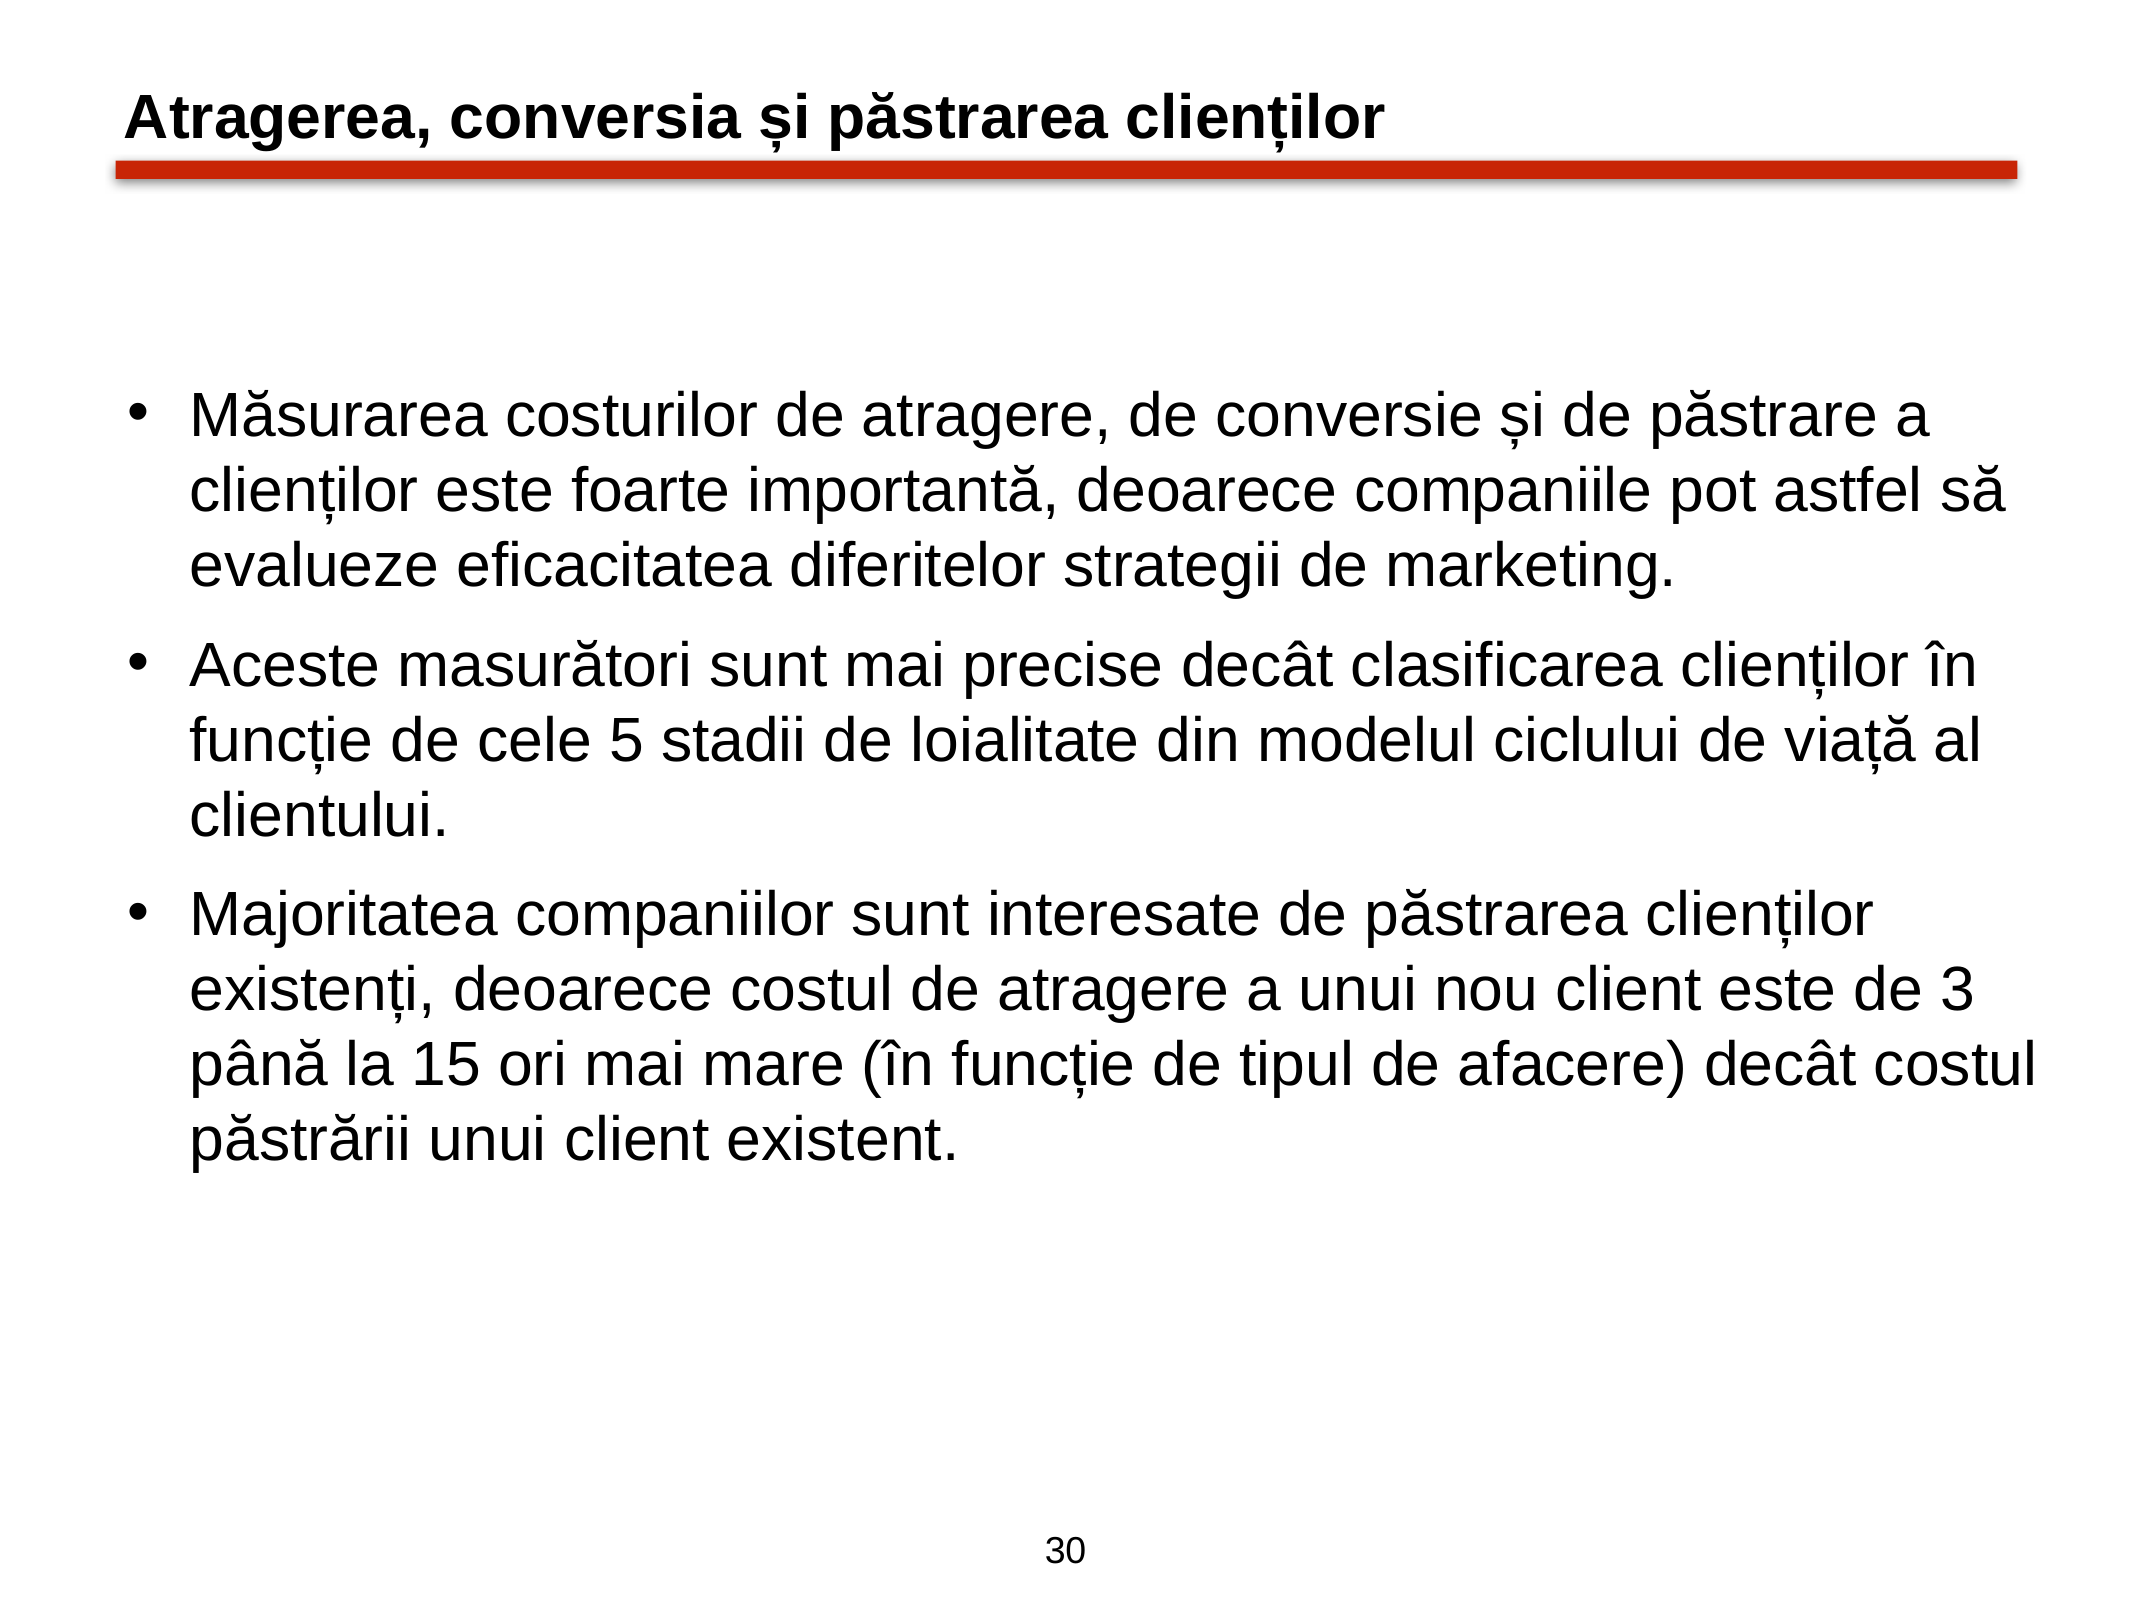

# Atragerea, conversia și păstrarea clienților

Măsurarea costurilor de atragere, de conversie și de păstrare a clienților este foarte importantă, deoarece companiile pot astfel să evalueze eficacitatea diferitelor strategii de marketing.
Aceste masurători sunt mai precise decât clasificarea clienților în funcție de cele 5 stadii de loialitate din modelul ciclului de viață al clientului.
Majoritatea companiilor sunt interesate de păstrarea clienților existenți, deoarece costul de atragere a unui nou client este de 3 până la 15 ori mai mare (în funcție de tipul de afacere) decât costul păstrării unui client existent.
30